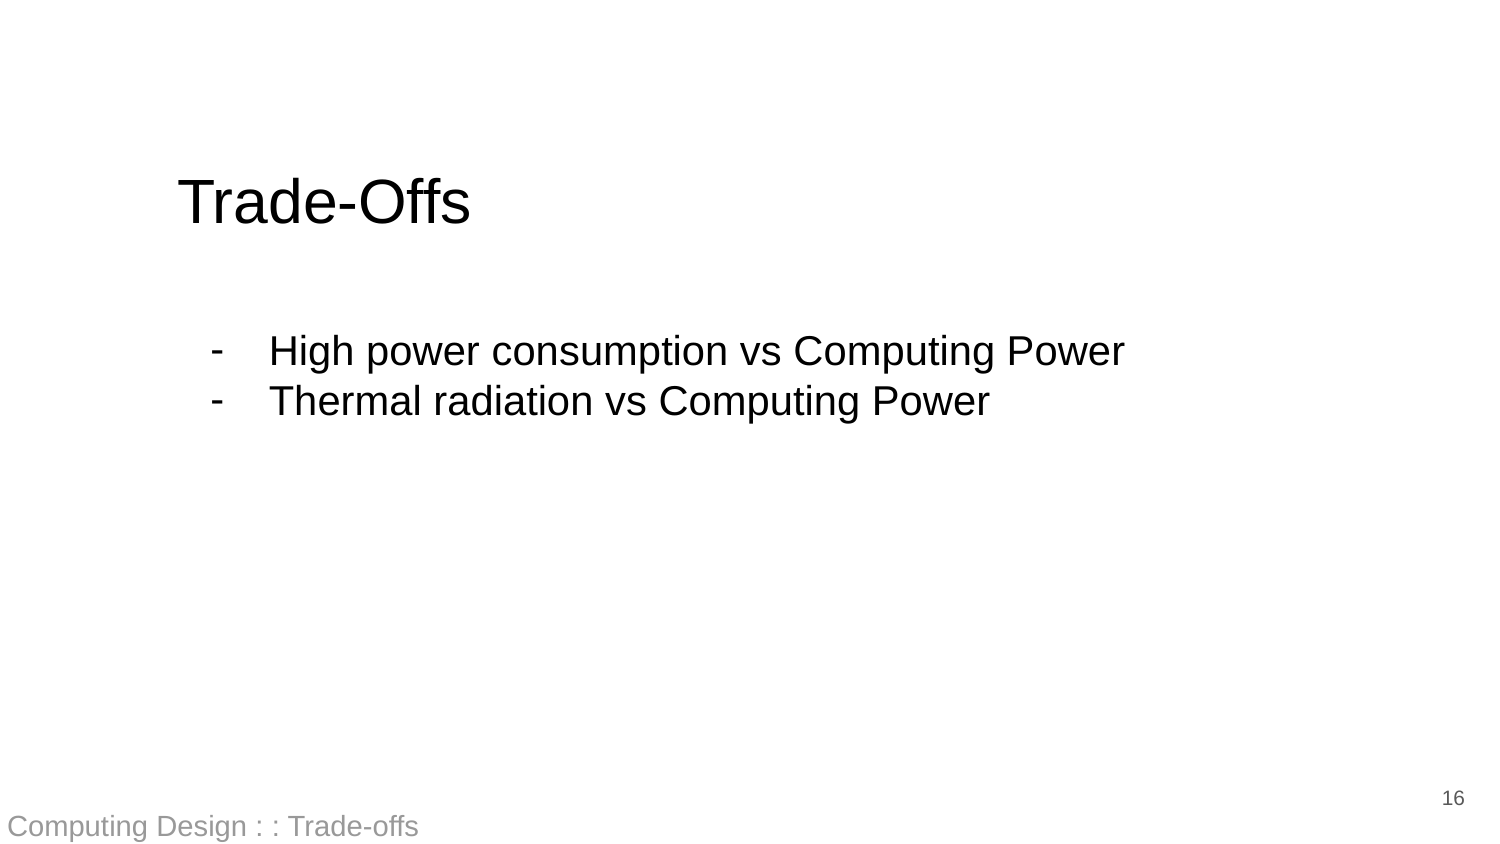

Trade-Offs
High power consumption vs Computing Power
Thermal radiation vs Computing Power

16
Computing Design : : Trade-offs